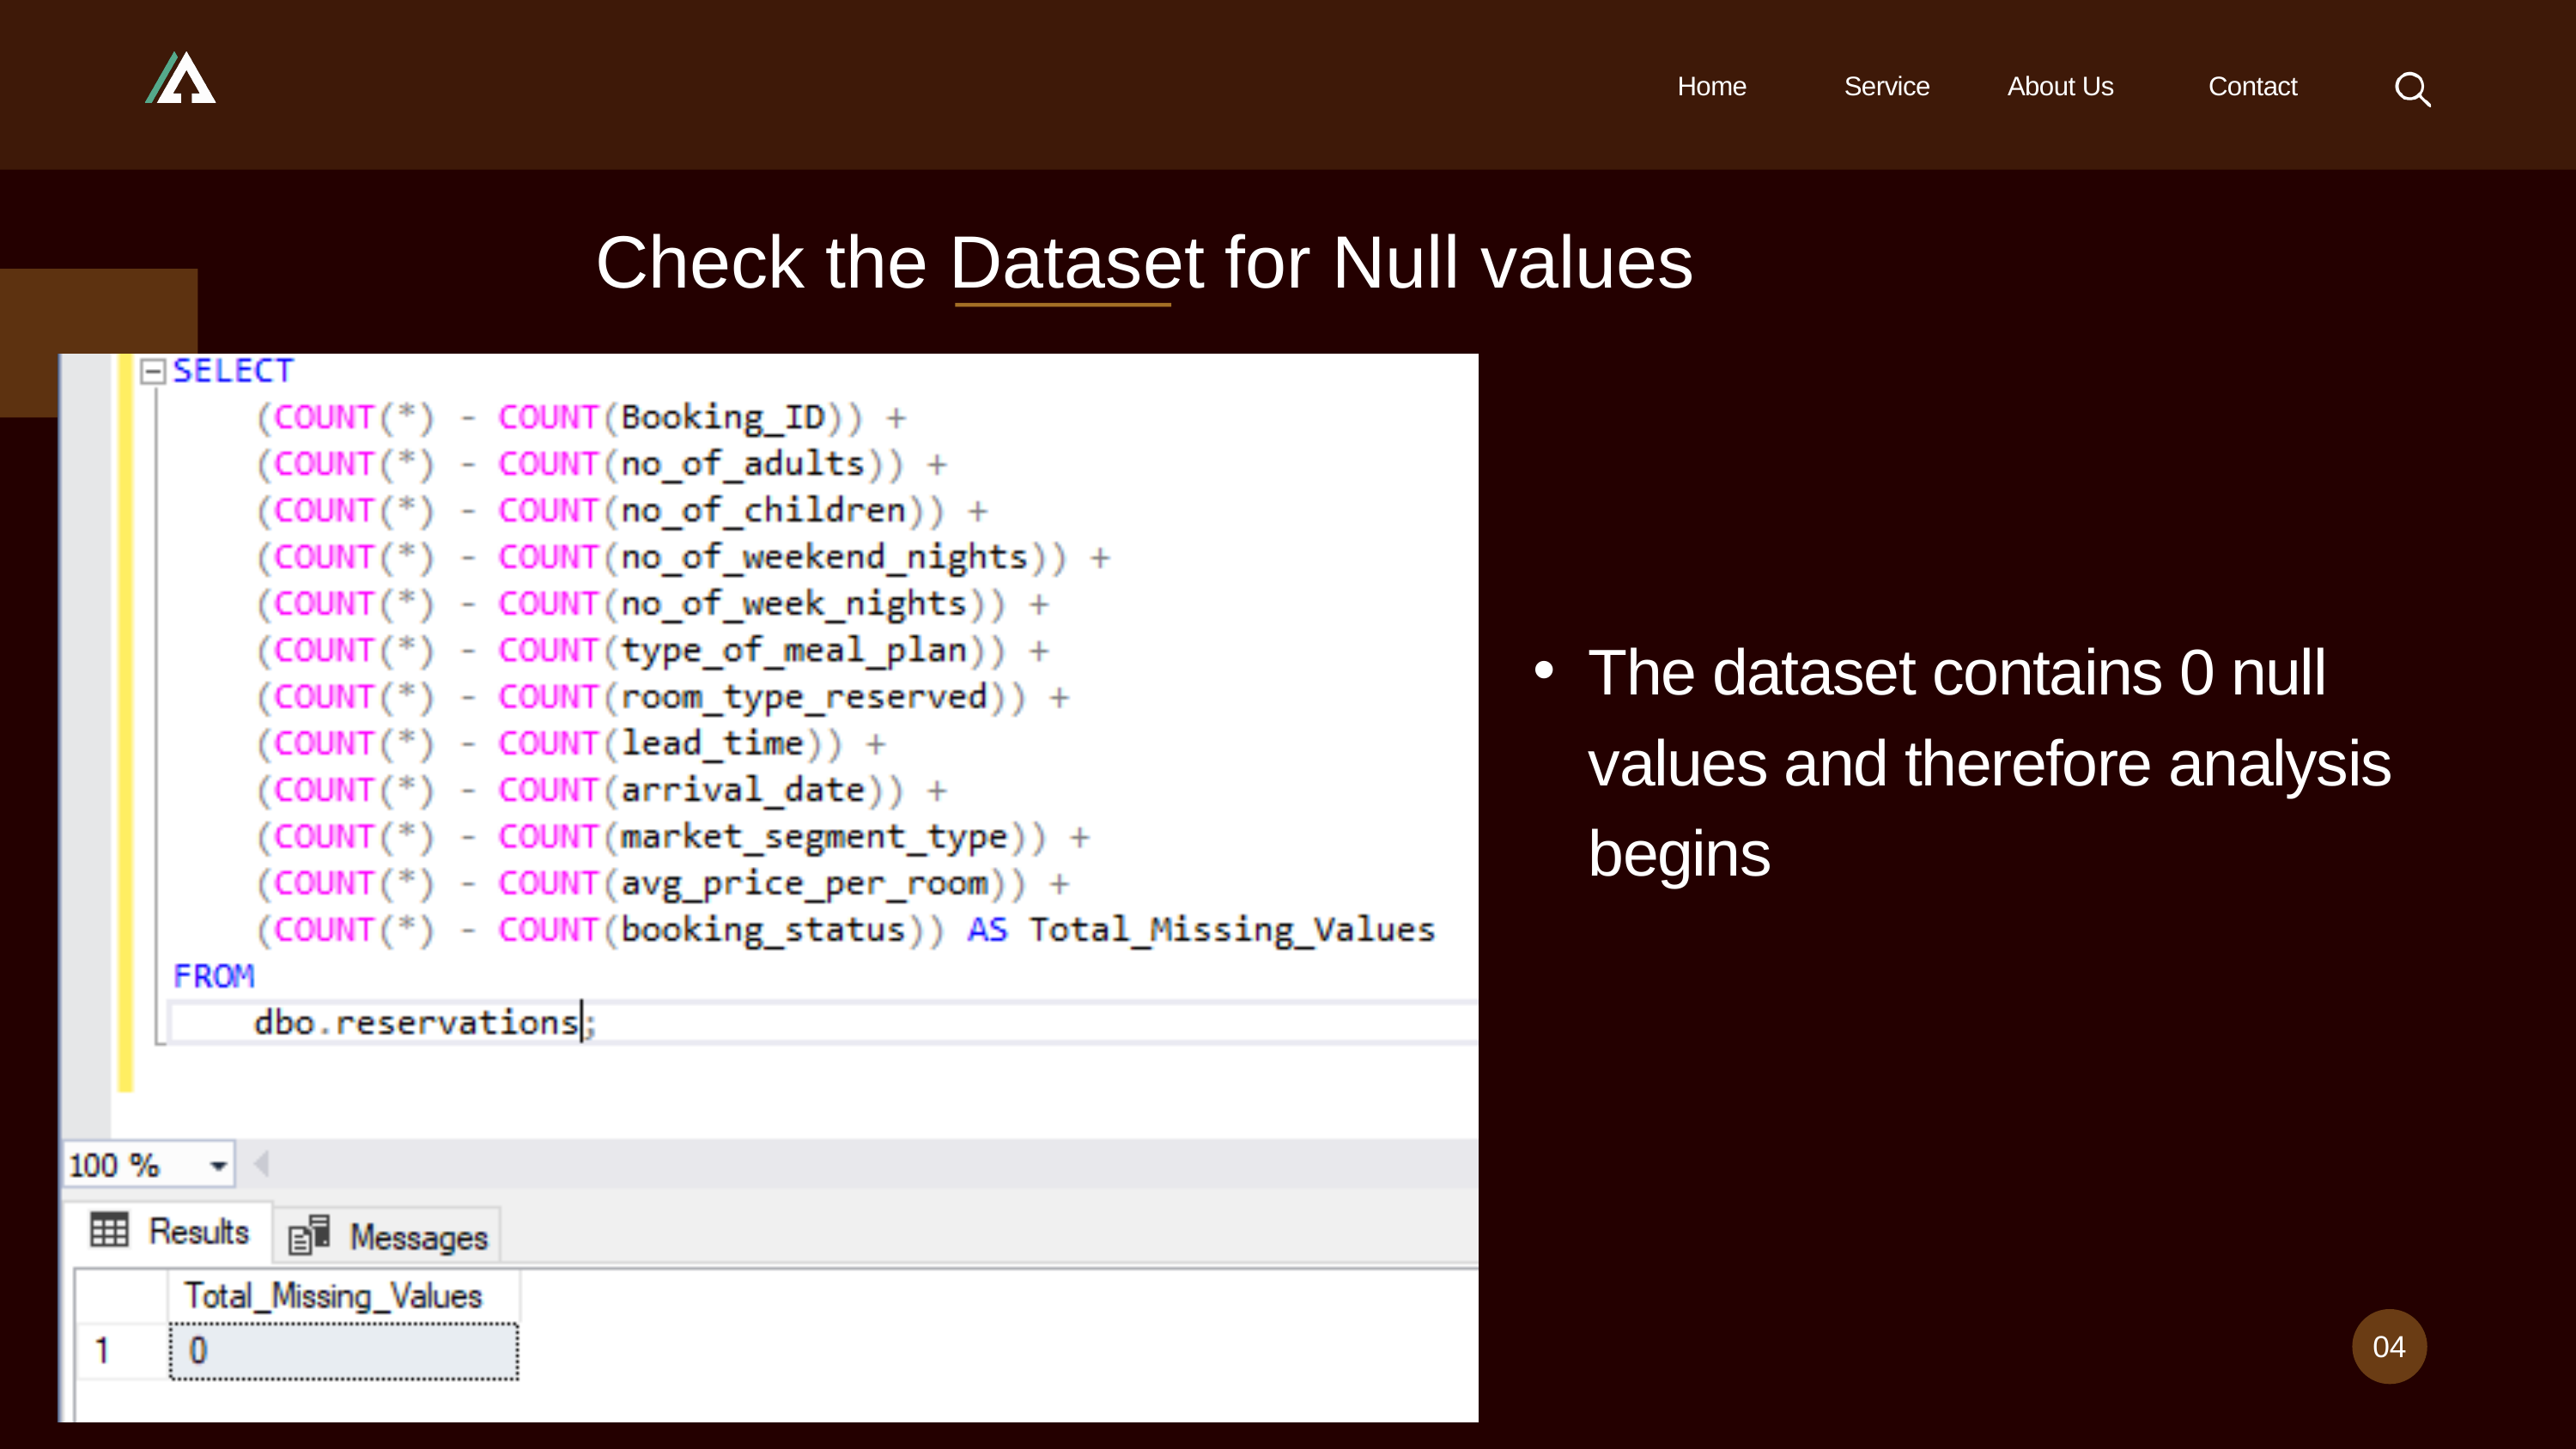

Home
Service
About Us
Contact

Check the Dataset for Null values

The dataset contains 0 null values and therefore analysis begins

04